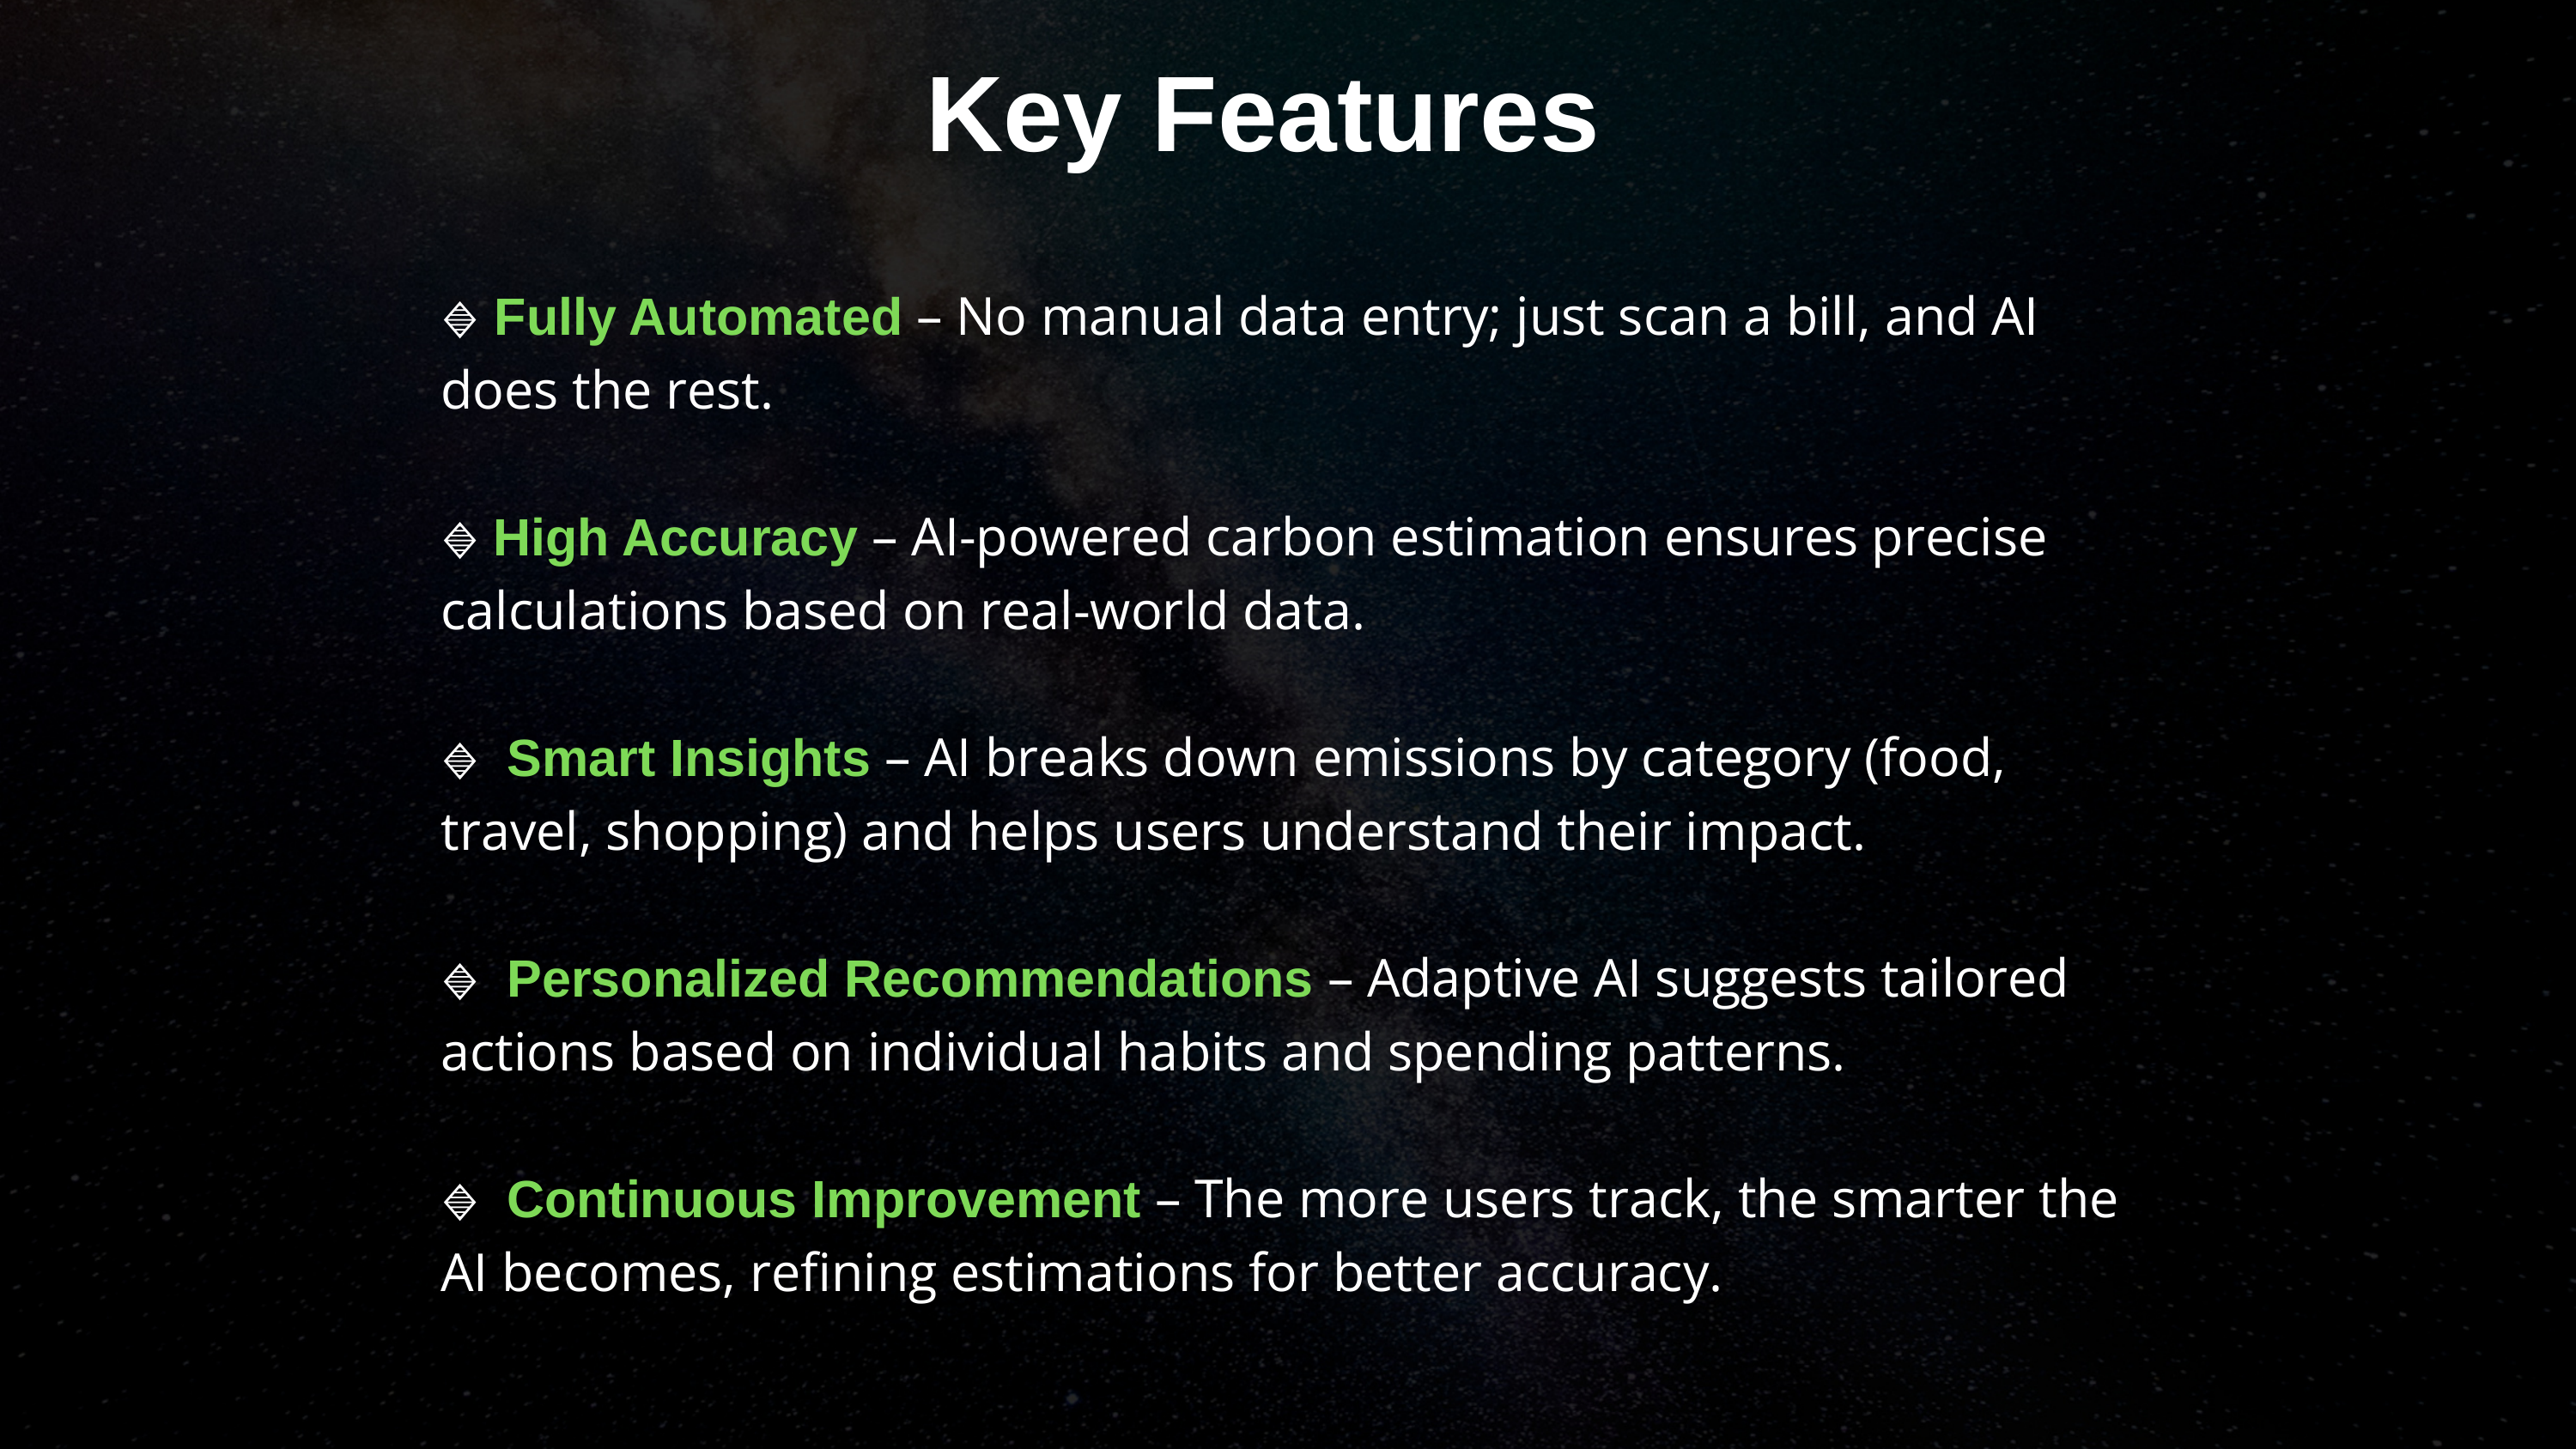

Key Features

🔹 Fully Automated – No manual data entry; just scan a bill, and AI does the rest.

🔹 High Accuracy – AI-powered carbon estimation ensures precise calculations based on real-world data.

🔹  Smart Insights – AI breaks down emissions by category (food, travel, shopping) and helps users understand their impact.

🔹  Personalized Recommendations – Adaptive AI suggests tailored actions based on individual habits and spending patterns.

🔹  Continuous Improvement – The more users track, the smarter the AI becomes, refining estimations for better accuracy.